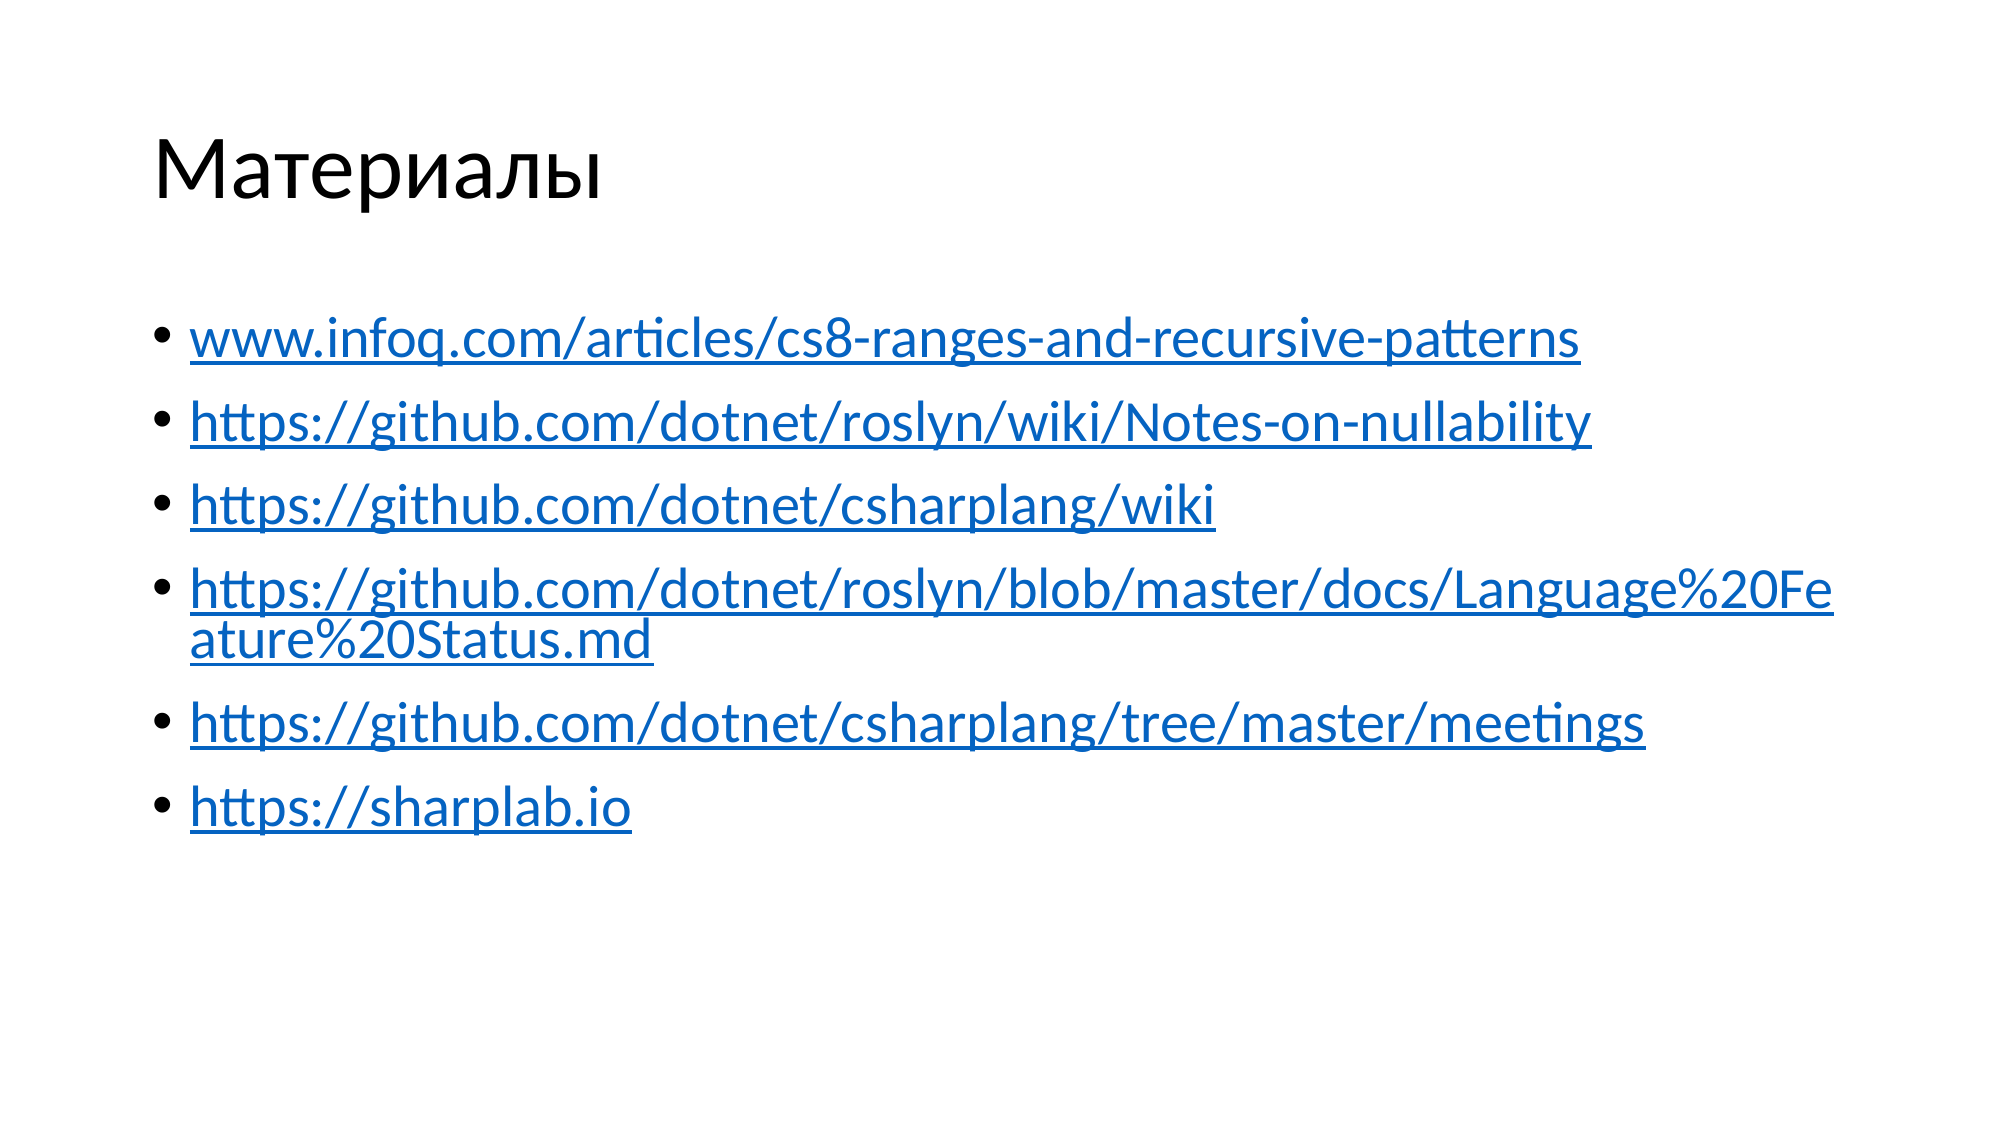

# Материалы
www.infoq.com/articles/cs8-ranges-and-recursive-patterns
https://github.com/dotnet/roslyn/wiki/Notes-on-nullability
https://github.com/dotnet/csharplang/wiki
https://github.com/dotnet/roslyn/blob/master/docs/Language%20Feature%20Status.md
https://github.com/dotnet/csharplang/tree/master/meetings
https://sharplab.io